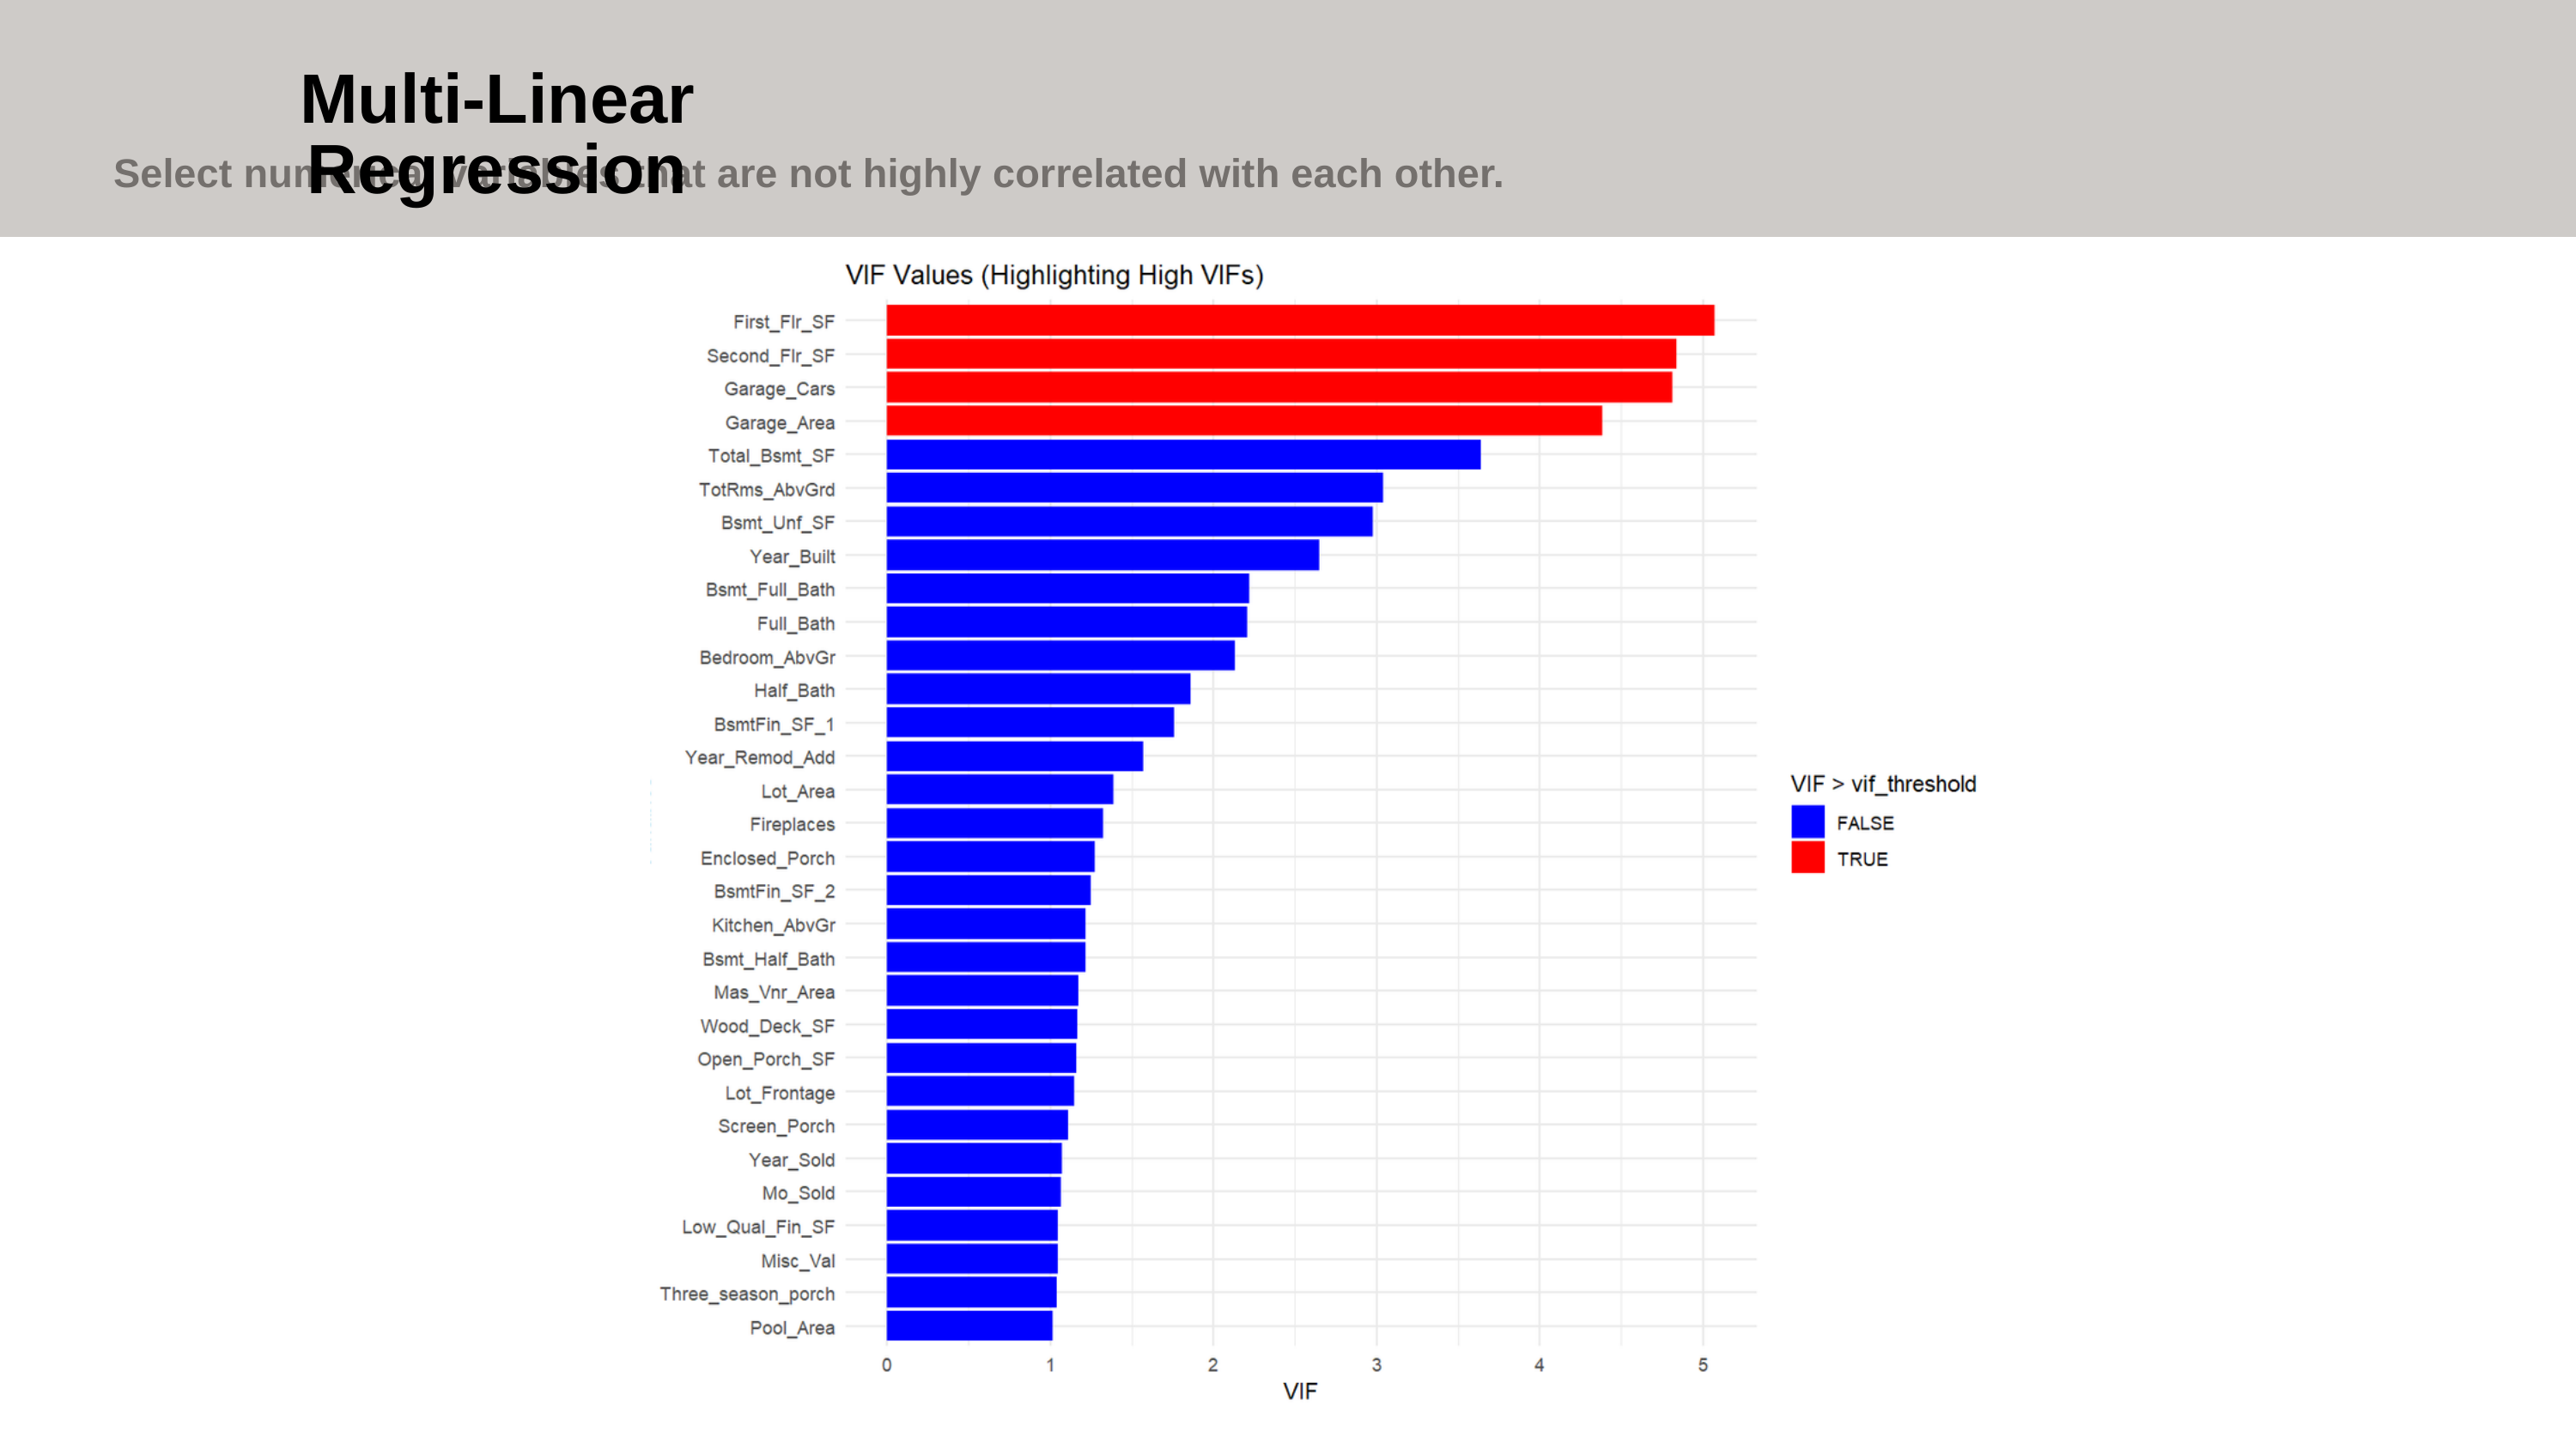

Multi-Linear Regression
Select numerical variables that are not highly correlated with each other.